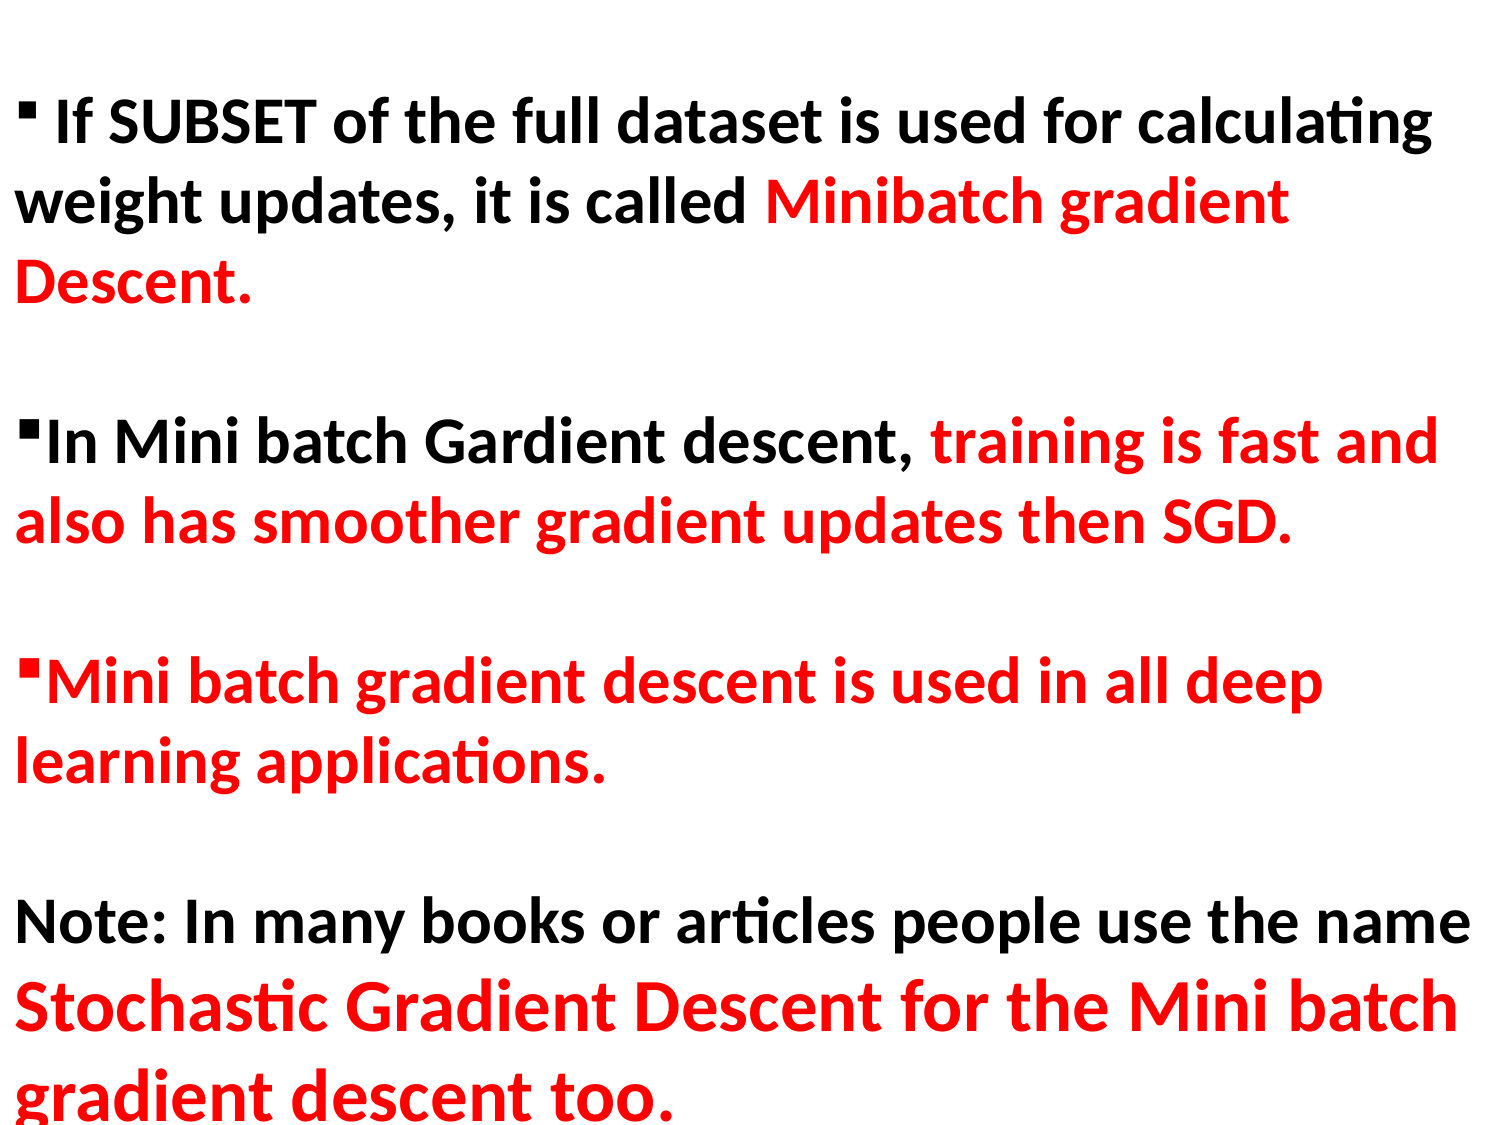

If SUBSET of the full dataset is used for calculating weight updates, it is called Minibatch gradient Descent.

In Mini batch Gardient descent, training is fast and also has smoother gradient updates then SGD.

Mini batch gradient descent is used in all deep learning applications.

Note: In many books or articles people use the name Stochastic Gradient Descent for the Mini batch gradient descent too.